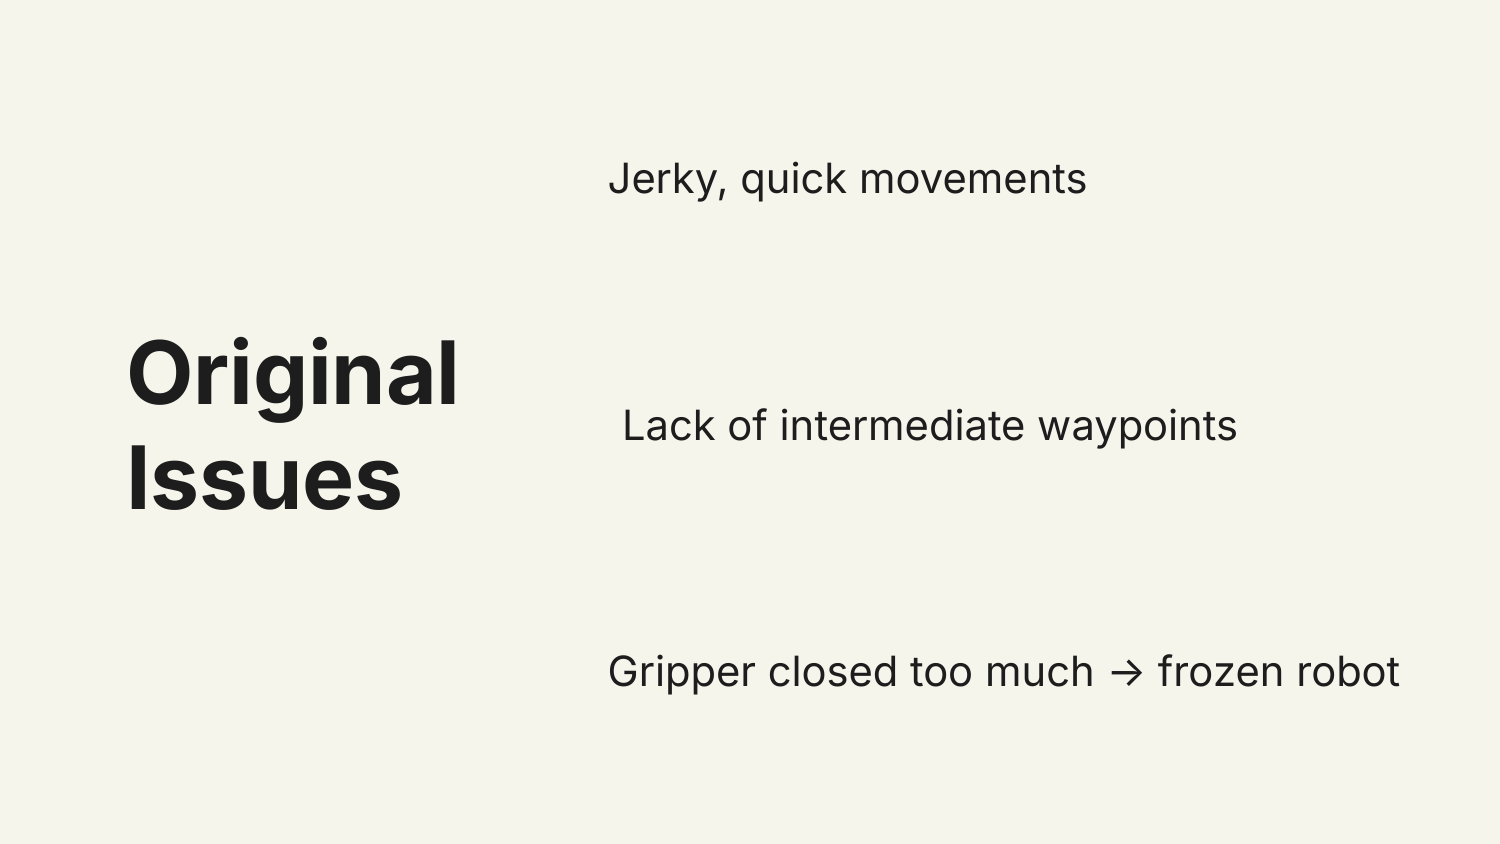

Jerky, quick movements
# Original Issues
Lack of intermediate waypoints
Gripper closed too much → frozen robot